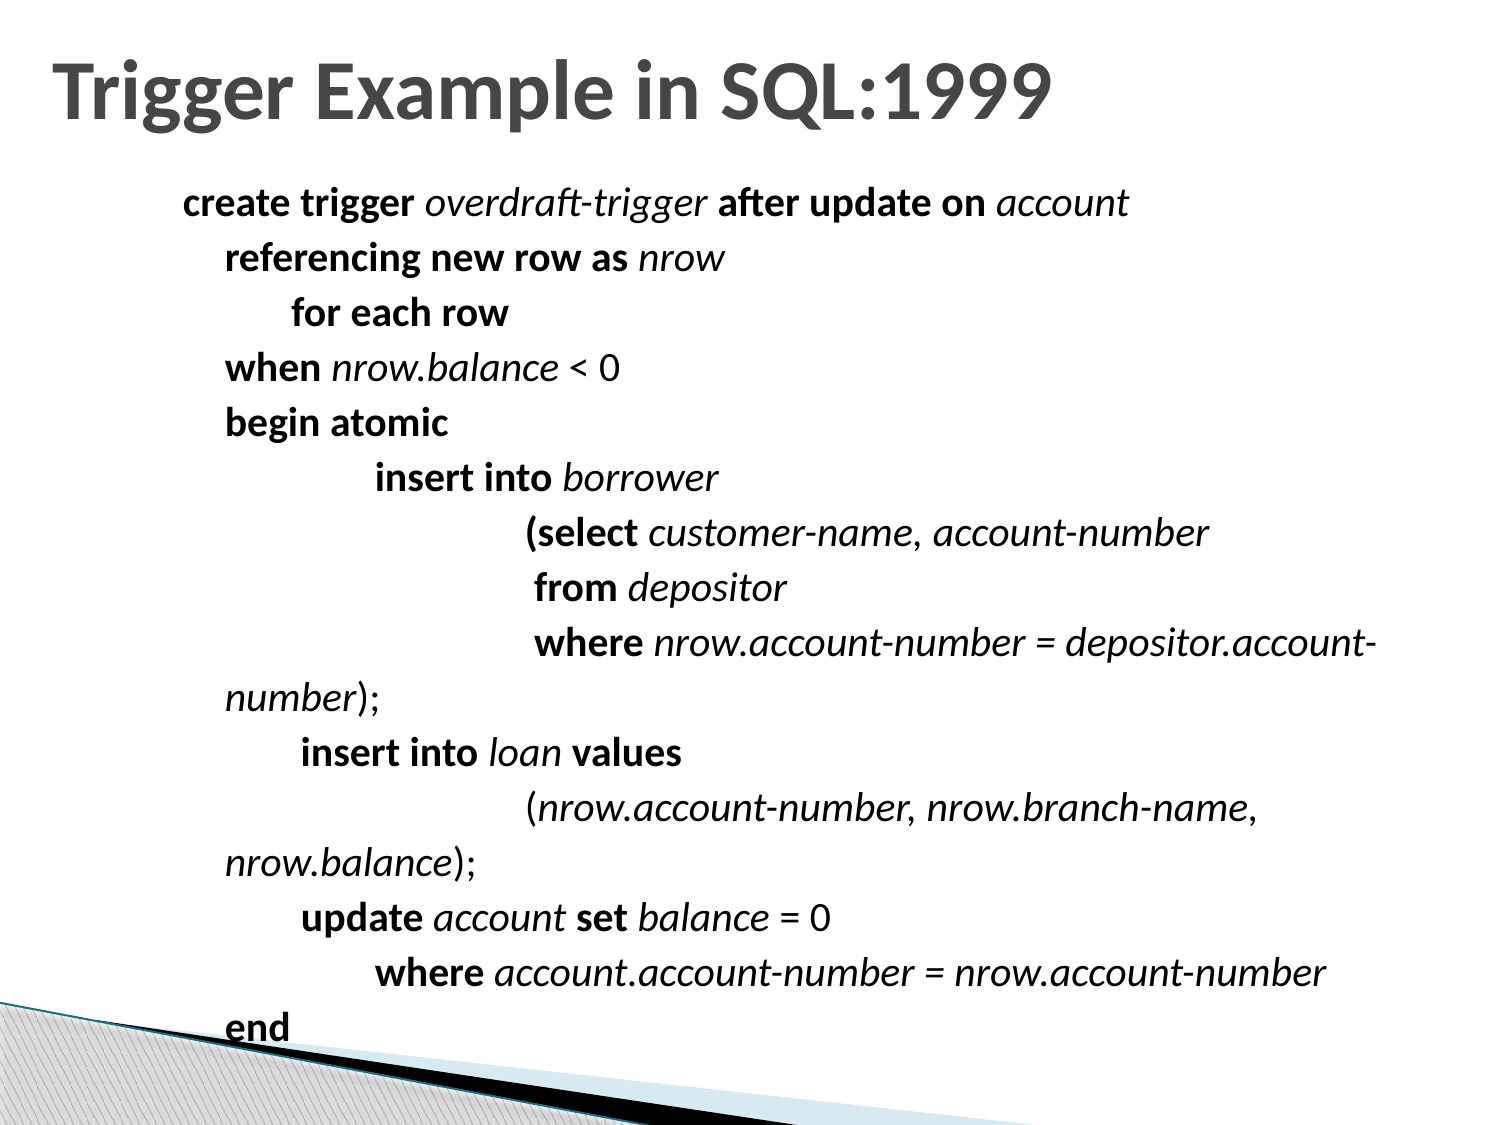

# Trigger Example in SQL:1999
create trigger overdraft-trigger after update on account
referencing new row as nrow                                                                                  for each row
when nrow.balance < 0
begin atomic
	insert into borrower
		(select customer-name, account-number
   		 from depositor
 		 where nrow.account-number = depositor.account-number);
        insert into loan values
		(nrow.account-number, nrow.branch-name, nrow.balance);
        update account set balance = 0
	where account.account-number = nrow.account-number
end